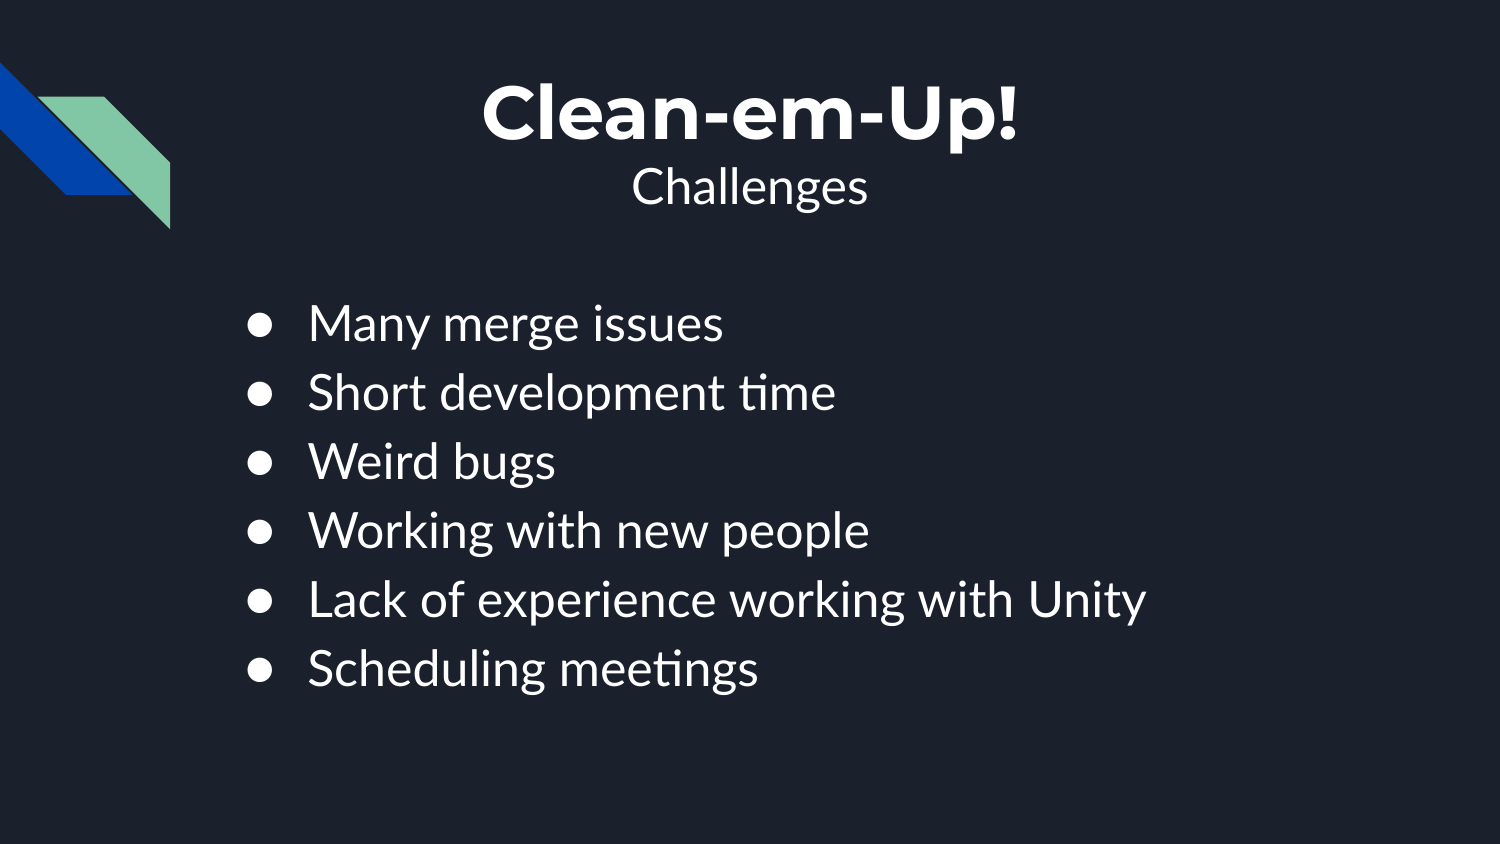

Clean-em-Up!
Challenges
Many merge issues
Short development time
Weird bugs
Working with new people
Lack of experience working with Unity
Scheduling meetings